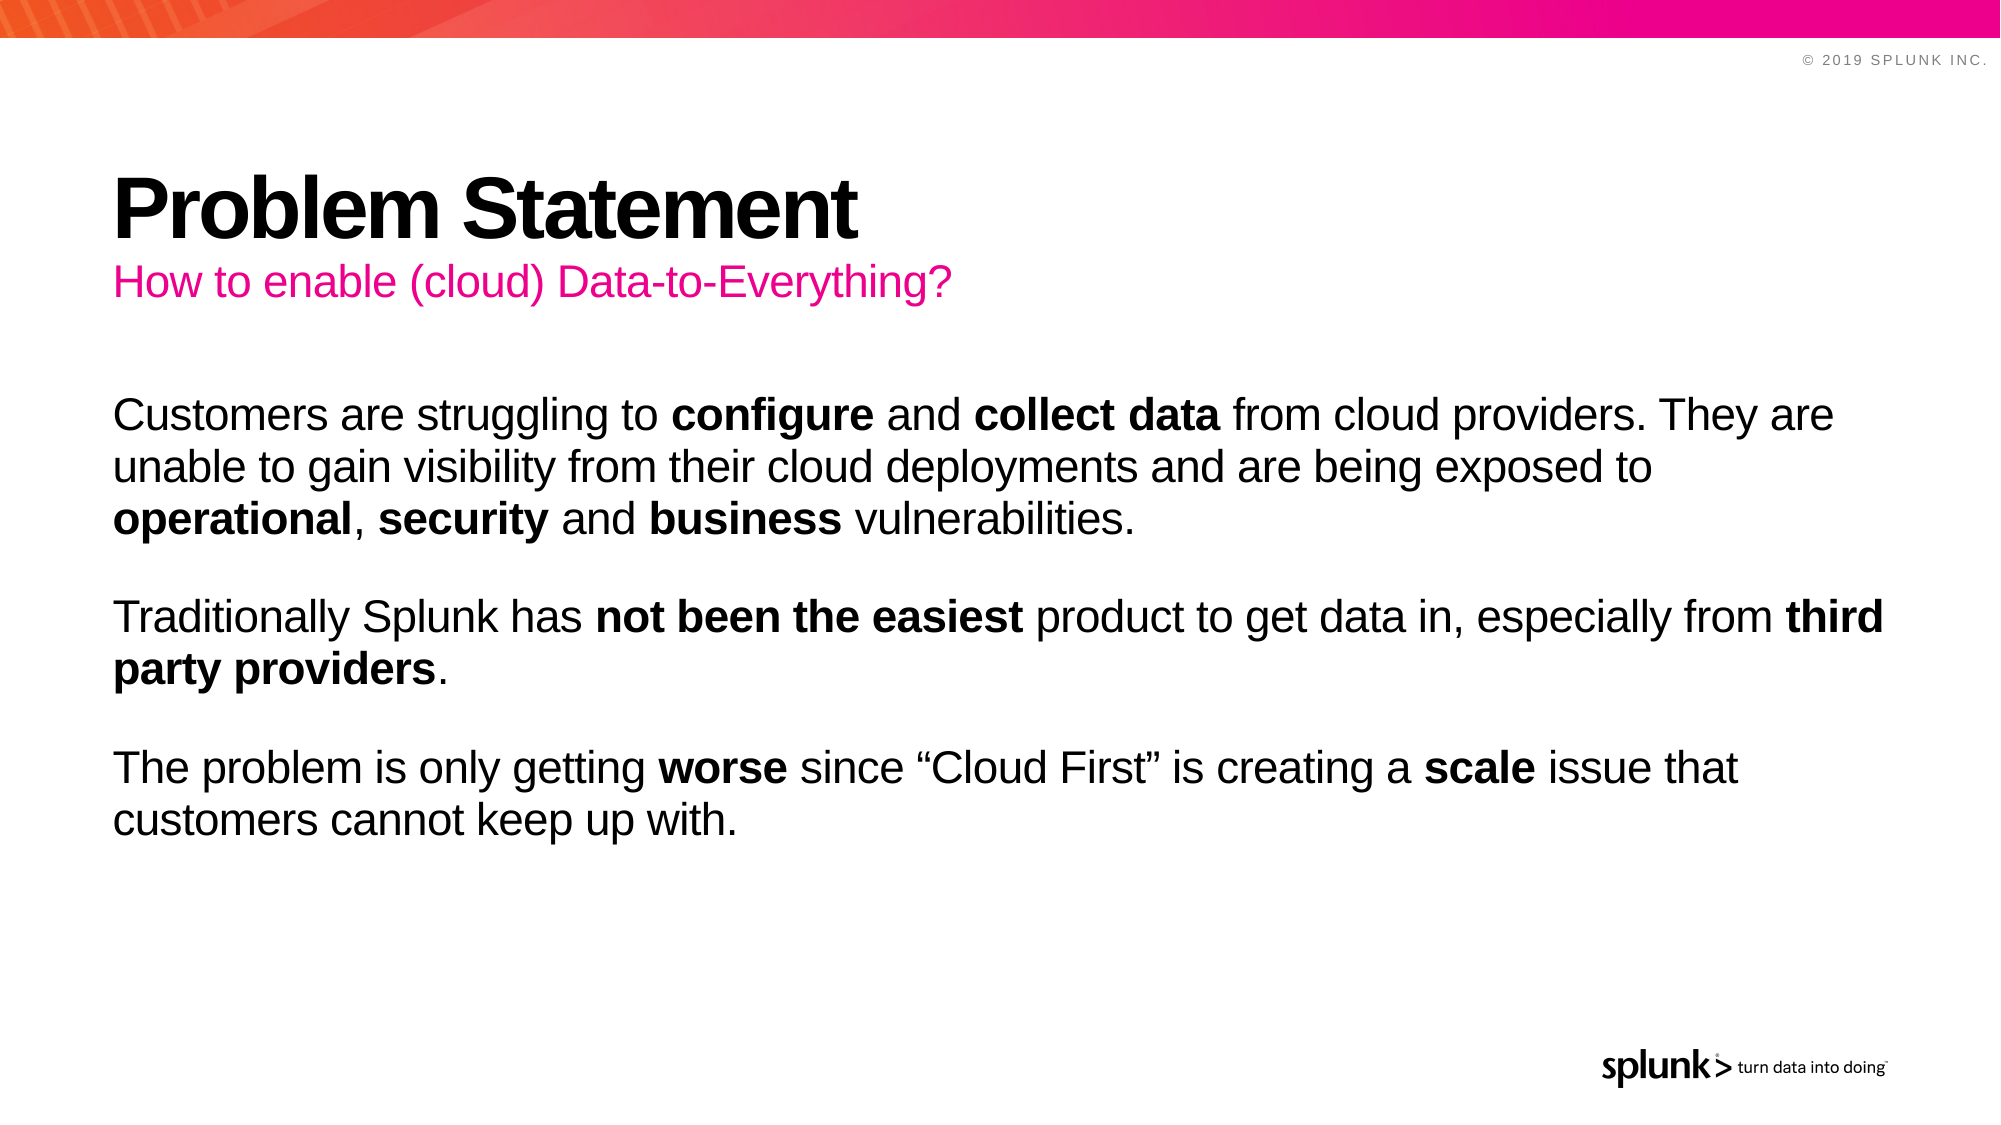

# Problem Statement
How to enable (cloud) Data-to-Everything?
Customers are struggling to configure and collect data from cloud providers. They are unable to gain visibility from their cloud deployments and are being exposed to operational, security and business vulnerabilities.
Traditionally Splunk has not been the easiest product to get data in, especially from third party providers.
The problem is only getting worse since “Cloud First” is creating a scale issue that customers cannot keep up with.